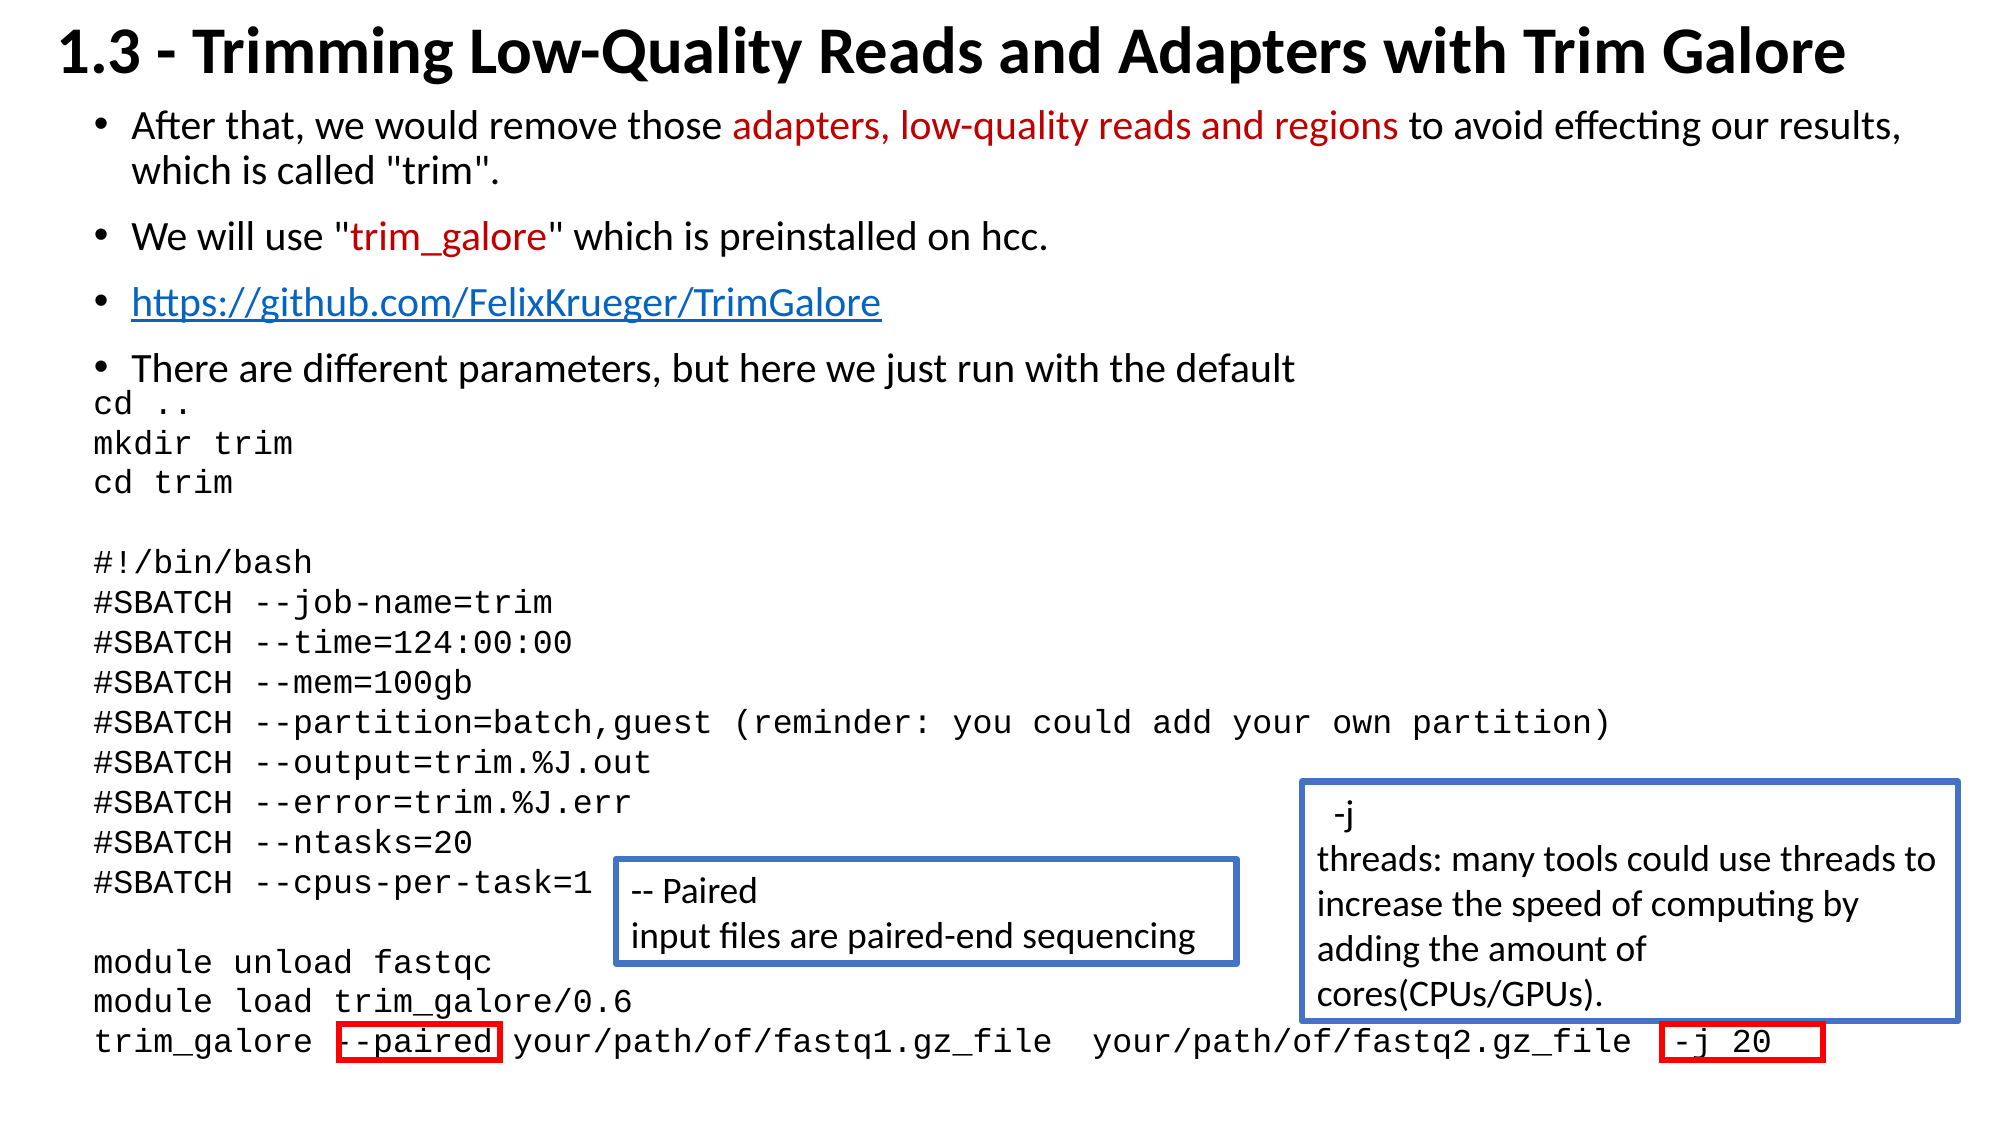

1.3 - Trimming Low-Quality Reads and Adapters with Trim Galore
After that, we would remove those adapters, low-quality reads and regions to avoid effecting our results, which is called "trim".
We will use "trim_galore" which is preinstalled on hcc.
https://github.com/FelixKrueger/TrimGalore
There are different parameters, but here we just run with the default
cd ..
mkdir trim
cd trim

#!/bin/bash
#SBATCH --job-name=trim
#SBATCH --time=124:00:00
#SBATCH --mem=100gb
#SBATCH --partition=batch,guest (reminder: you could add your own partition)
#SBATCH --output=trim.%J.out
#SBATCH --error=trim.%J.err
#SBATCH --ntasks=20
#SBATCH --cpus-per-task=1

module unload fastqc
module load trim_galore/0.6
trim_galore --paired your/path/of/fastq1.gz_file  your/path/of/fastq2.gz_file  -j 20
  -j
threads: many tools could use threads to increase the speed of computing by adding the amount of cores(CPUs/GPUs).
-- Paired
input files are paired-end sequencing